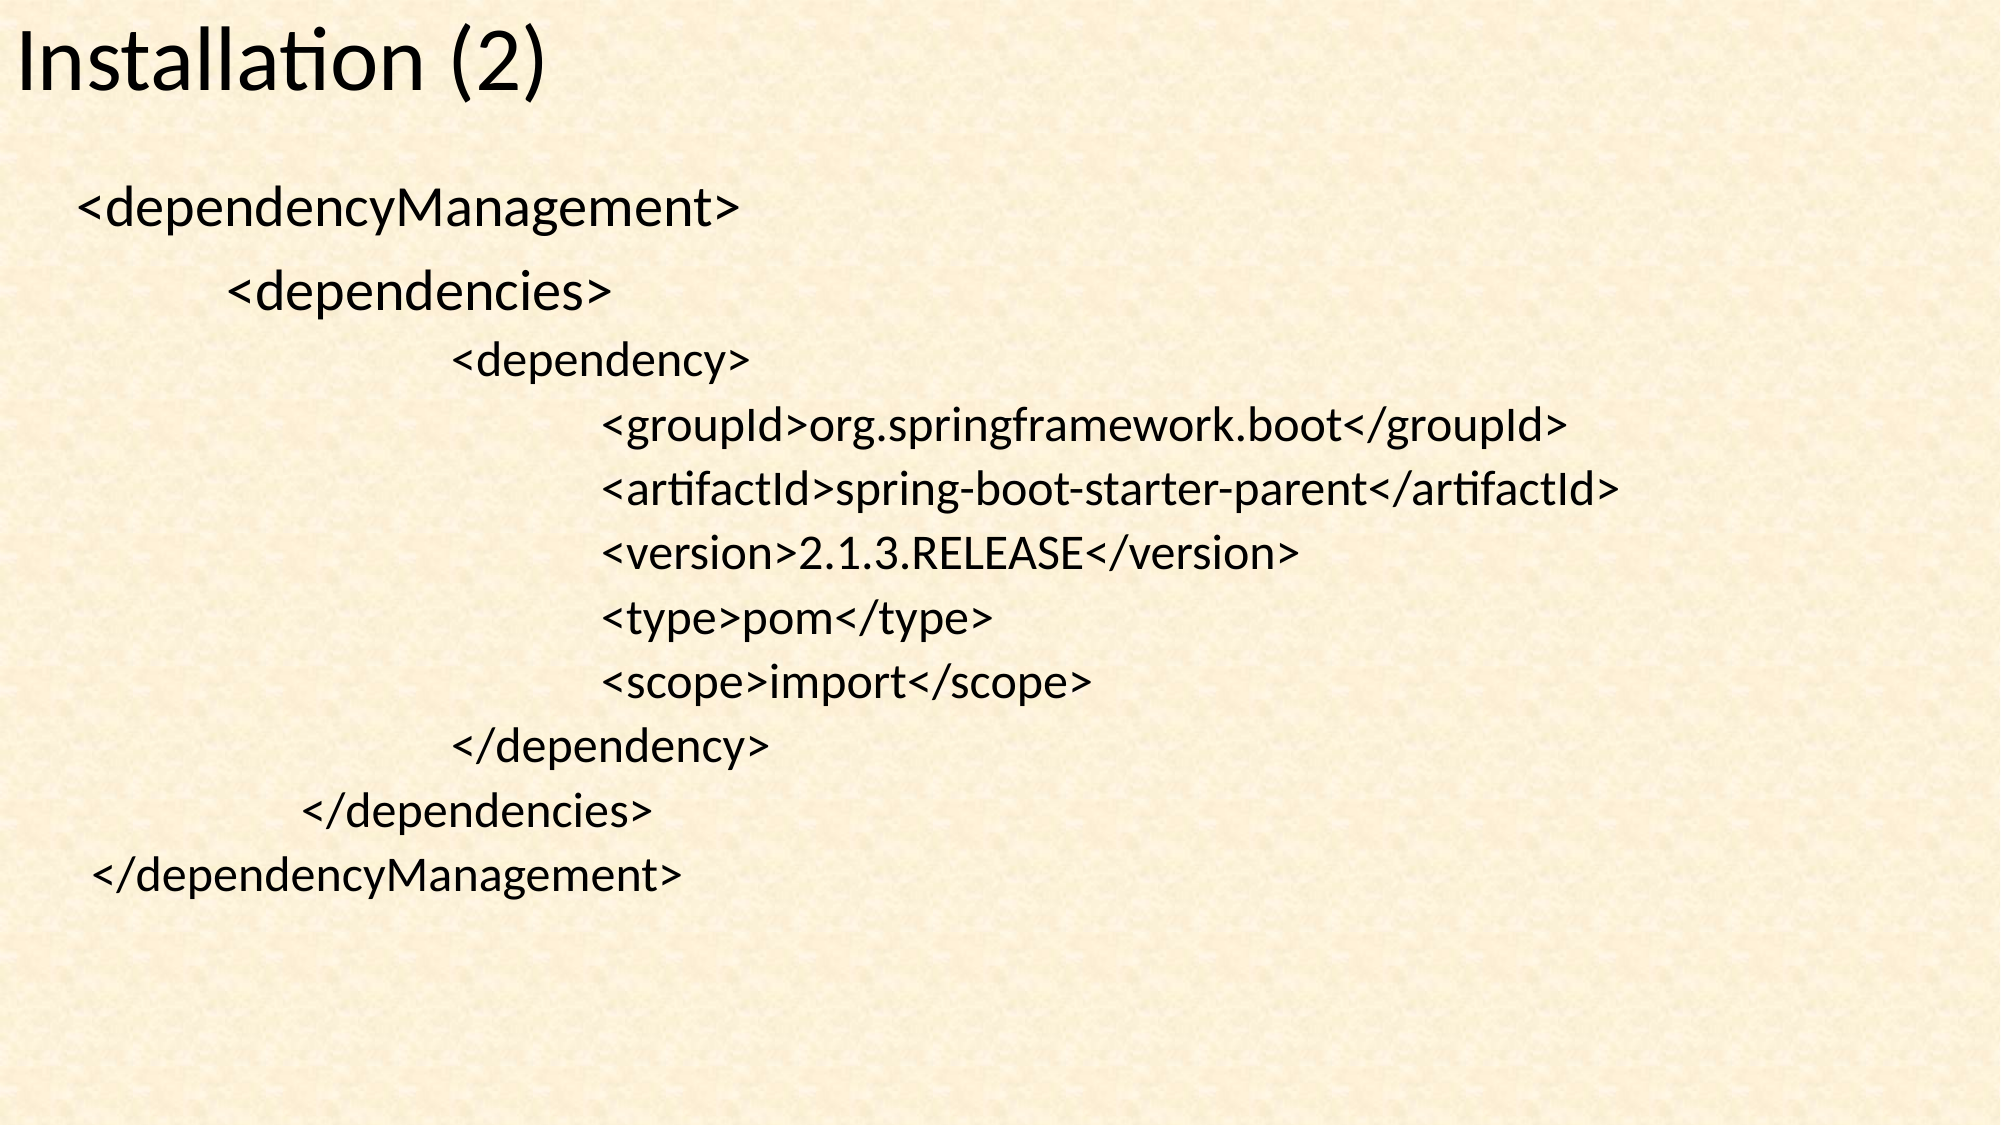

# Installation (2)
<dependencyManagement>
	<dependencies>
		<dependency>
			<groupId>org.springframework.boot</groupId>
			<artifactId>spring-boot-starter-parent</artifactId>
			<version>2.1.3.RELEASE</version>
			<type>pom</type>
			<scope>import</scope>
		</dependency>
	</dependencies>
</dependencyManagement>